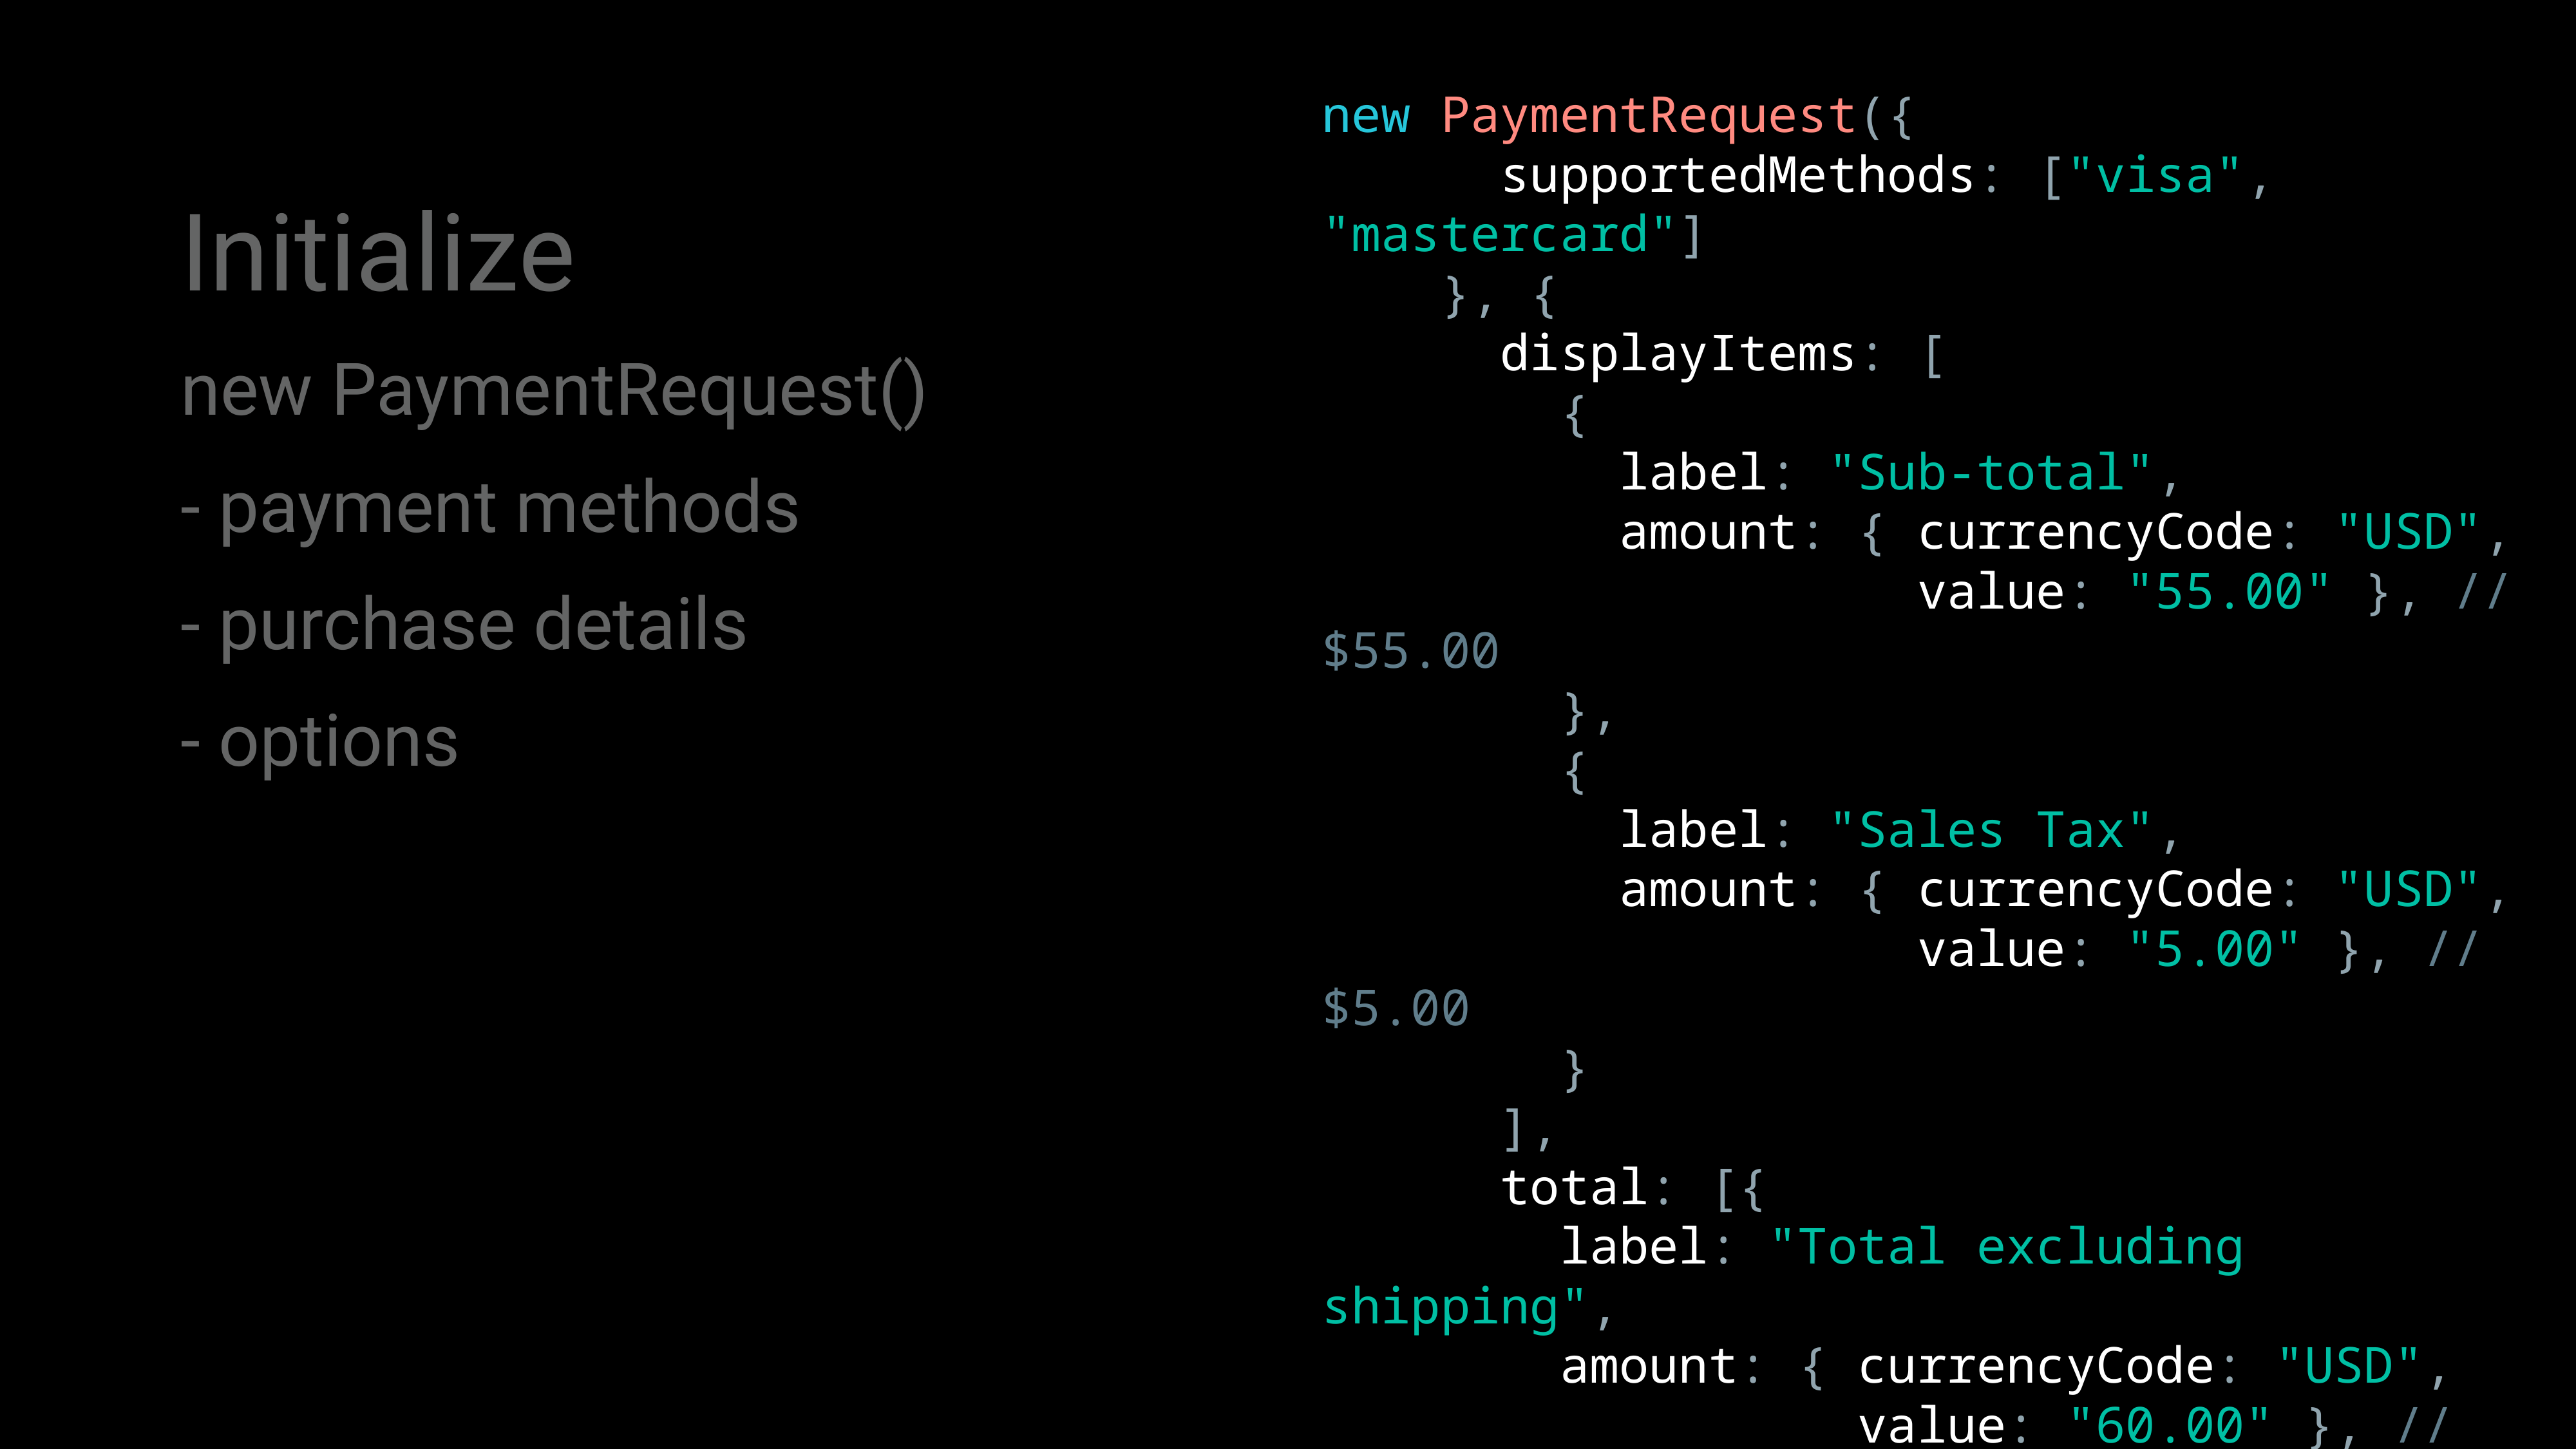

new PaymentRequest({
      supportedMethods: ["visa", "mastercard"]
    }, {
      displayItems: [
        {
          label: "Sub-total",
          amount: { currencyCode: "USD",
                    value: "55.00" }, // $55.00
        },
        {
          label: "Sales Tax",
          amount: { currencyCode: "USD",
                    value: "5.00" }, // $5.00
        }
      ],
      total: [{
        label: "Total excluding shipping",
        amount: { currencyCode: "USD",
                  value: "60.00" }, // $60.00
      }]
    })
Initialize
new PaymentRequest()
- payment methods
- purchase details
- options